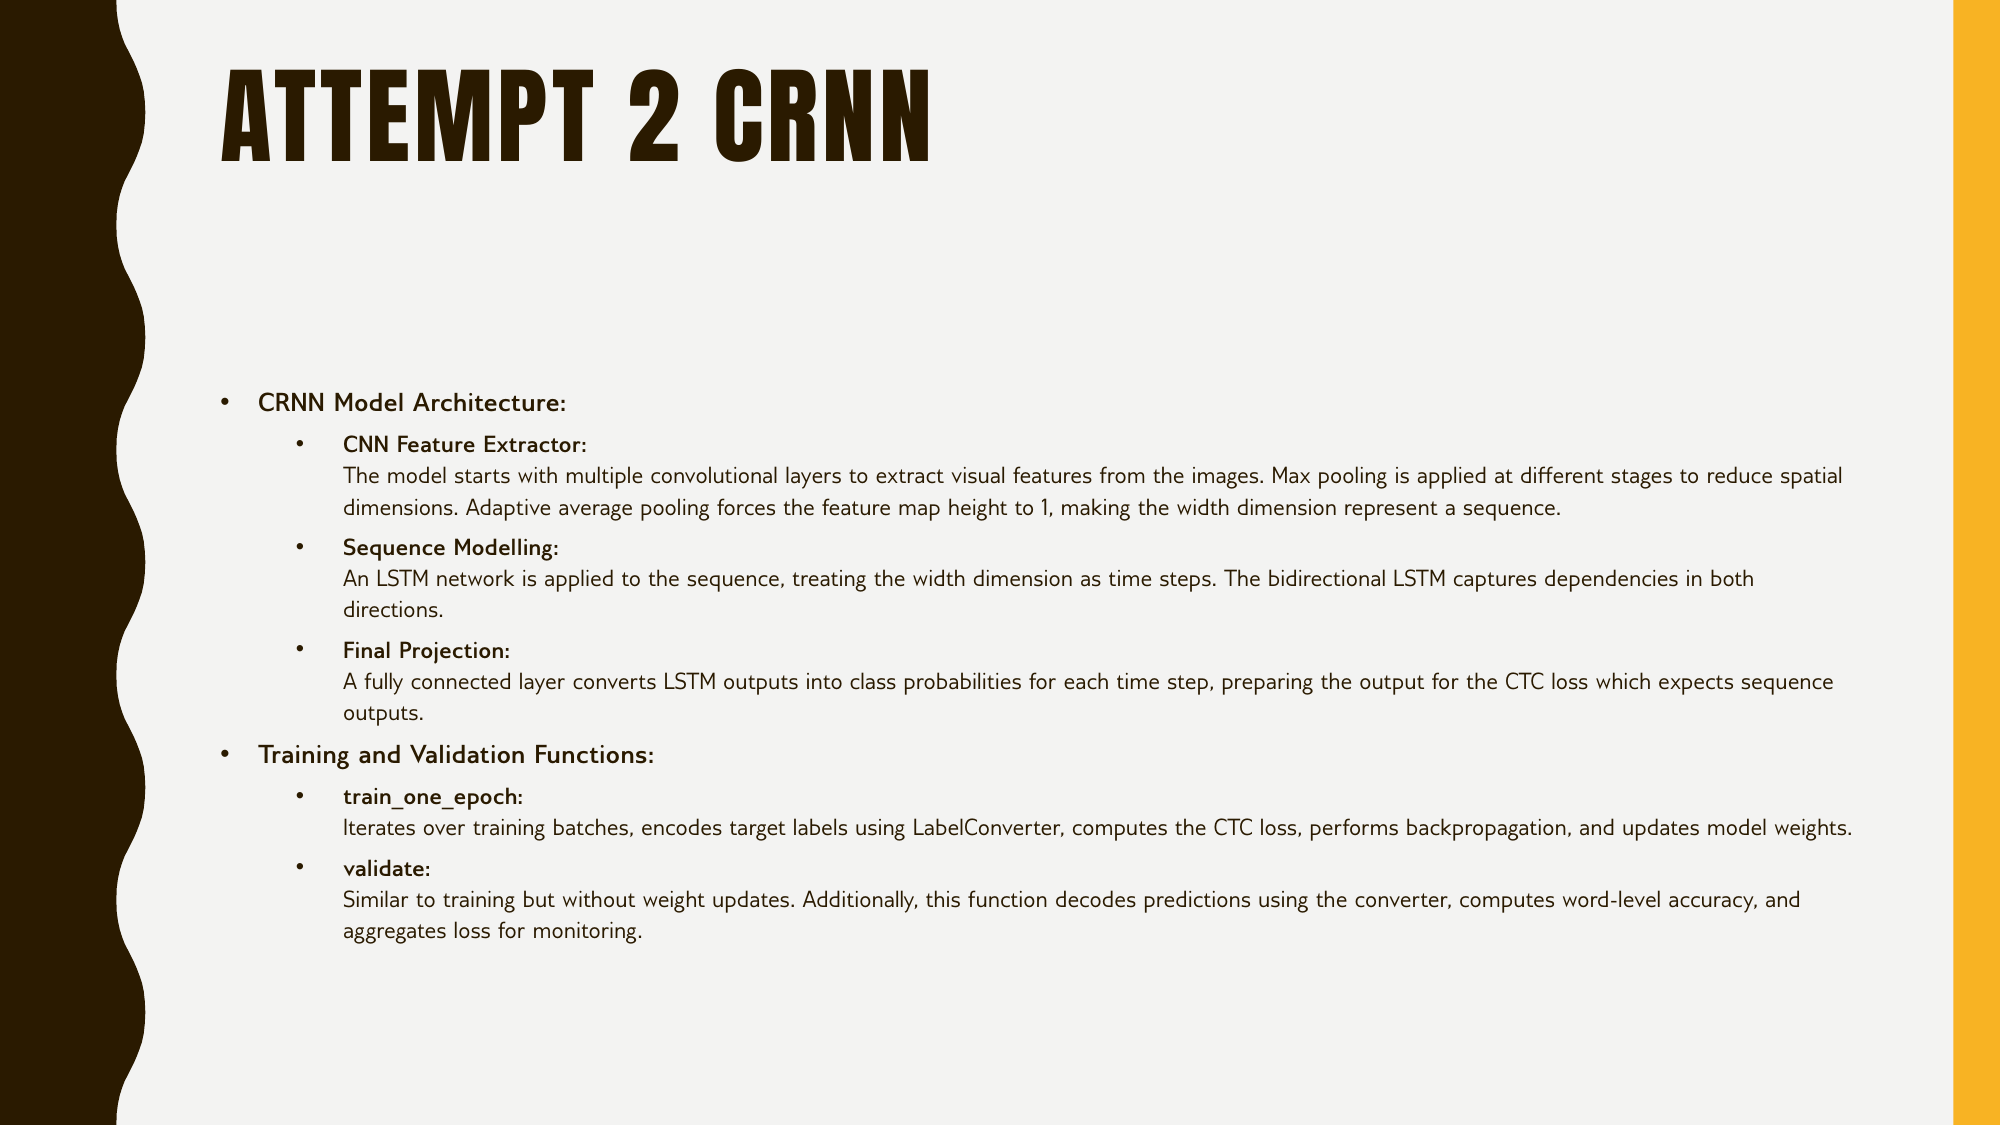

# Attempt 2 CRNN
CRNN Model Architecture:
CNN Feature Extractor:
The model starts with multiple convolutional layers to extract visual features from the images. Max pooling is applied at different stages to reduce spatial dimensions. Adaptive average pooling forces the feature map height to 1, making the width dimension represent a sequence.
Sequence Modelling:
An LSTM network is applied to the sequence, treating the width dimension as time steps. The bidirectional LSTM captures dependencies in both directions.
Final Projection:
A fully connected layer converts LSTM outputs into class probabilities for each time step, preparing the output for the CTC loss which expects sequence outputs.
Training and Validation Functions:
train_one_epoch:
Iterates over training batches, encodes target labels using LabelConverter, computes the CTC loss, performs backpropagation, and updates model weights.
validate:
Similar to training but without weight updates. Additionally, this function decodes predictions using the converter, computes word-level accuracy, and aggregates loss for monitoring.